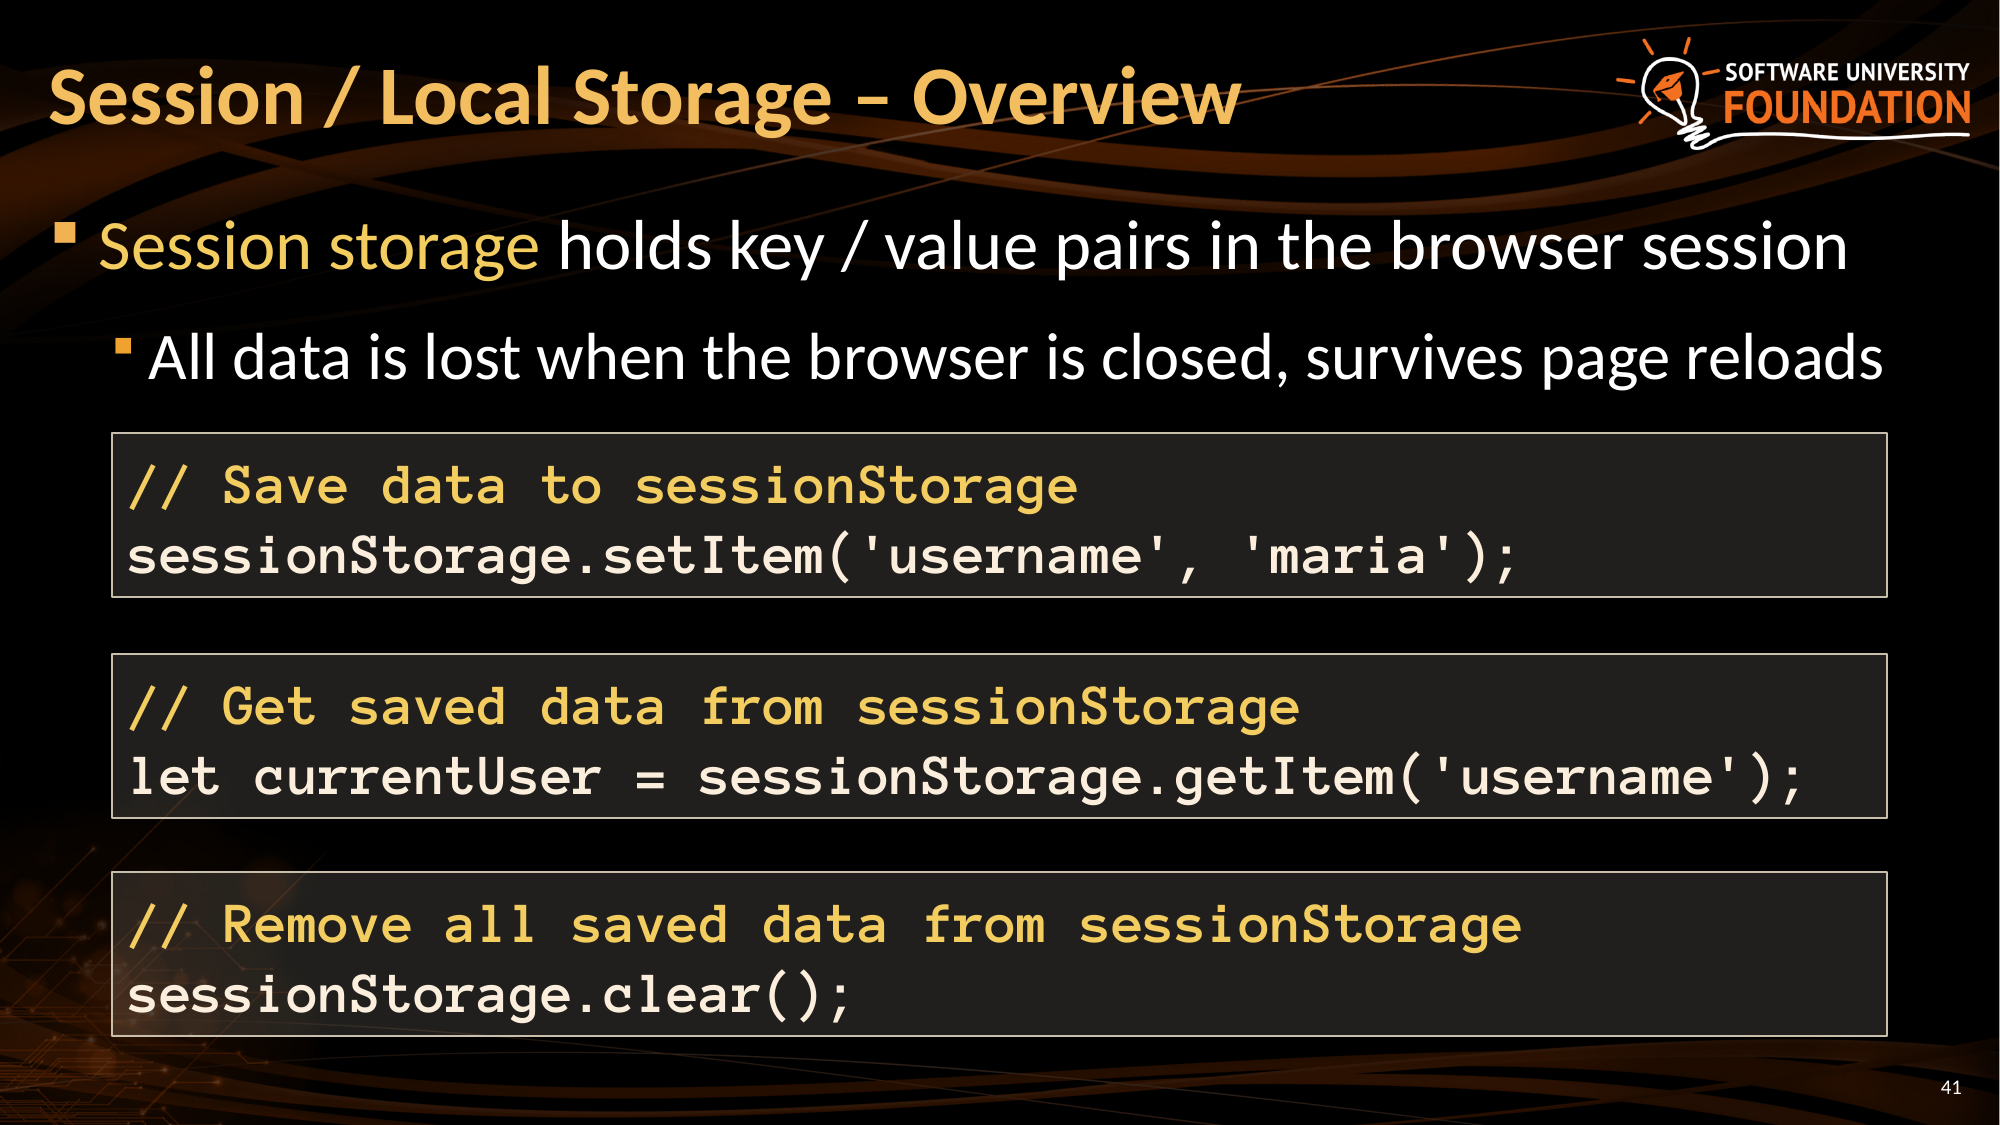

# Session / Local Storage – Overview
Session storage holds key / value pairs in the browser session
All data is lost when the browser is closed, survives page reloads
// Save data to sessionStorage
sessionStorage.setItem('username', 'maria');
// Get saved data from sessionStorage
let currentUser = sessionStorage.getItem('username');
// Remove all saved data from sessionStorage
sessionStorage.clear();
41